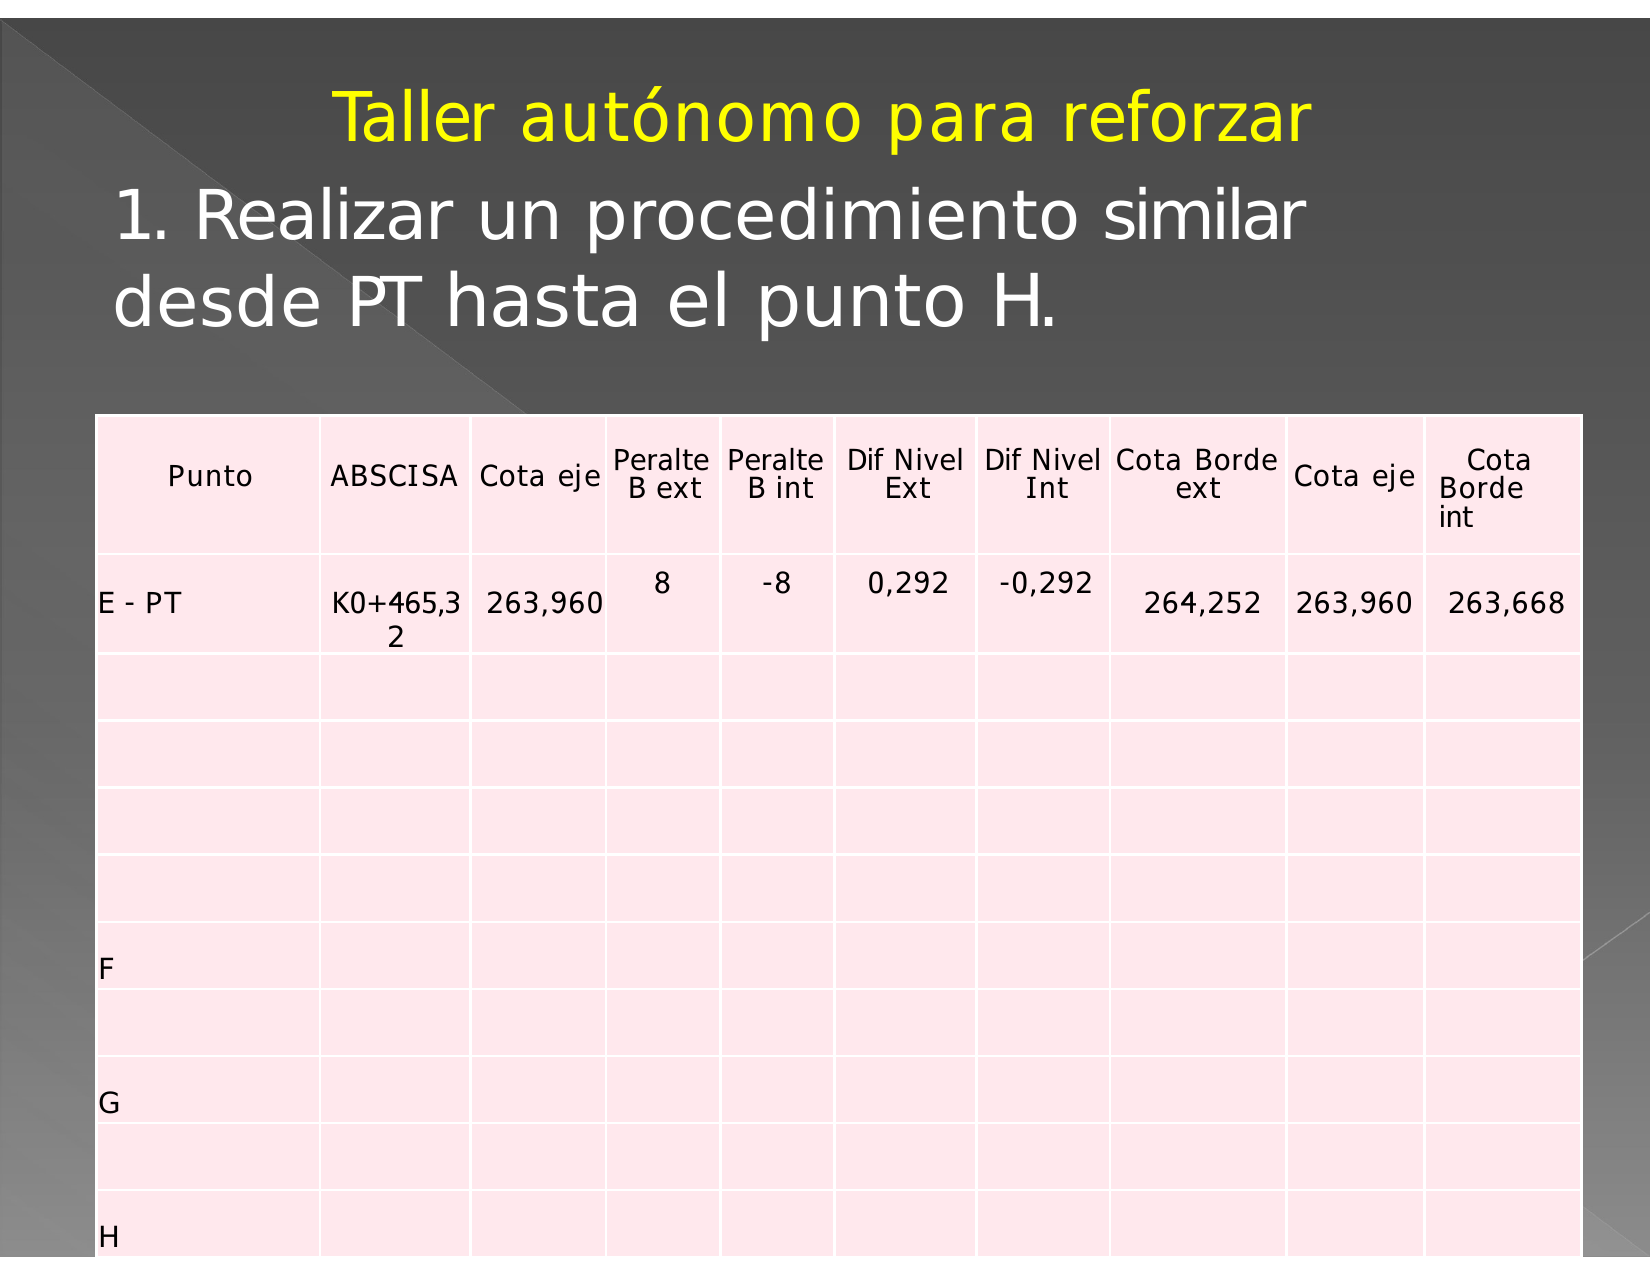

# Taller autónomo para reforzar
1. Realizar un procedimiento similar desde PT hasta el punto H.
| Punto | ABSCISA | Cota eje | Peralte B ext | Peralte B int | Dif Nivel Ext | Dif Nivel Int | Cota Borde ext | Cota eje | Cota Borde int |
| --- | --- | --- | --- | --- | --- | --- | --- | --- | --- |
| E - PT | K0+465,32 | 263,960 | 8 | -8 | 0,292 | -0,292 | 264,252 | 263,960 | 263,668 |
|  |  |  |  |  |  |  |  |  |  |
|  |  |  |  |  |  |  |  |  |  |
|  |  |  |  |  |  |  |  |  |  |
|  |  |  |  |  |  |  |  |  |  |
| F |  |  |  |  |  |  |  |  |  |
|  |  |  |  |  |  |  |  |  |  |
| G |  |  |  |  |  |  |  |  |  |
|  |  |  |  |  |  |  |  |  |  |
| H |  |  |  |  |  |  |  |  |  |